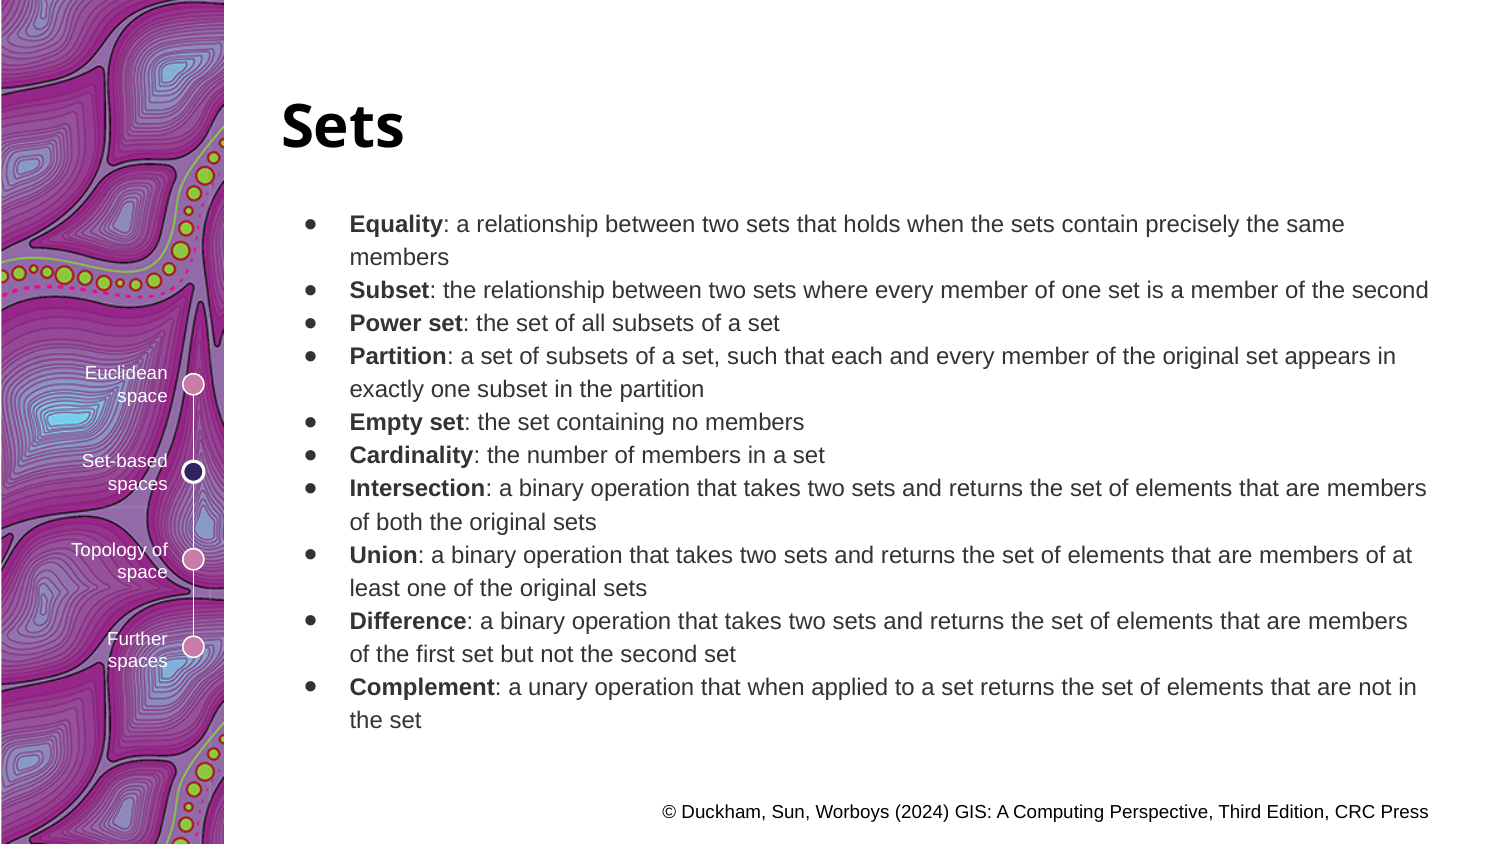

# Sets
Equality: a relationship between two sets that holds when the sets contain precisely the same members
Subset: the relationship between two sets where every member of one set is a member of the second
Power set: the set of all subsets of a set
Partition: a set of subsets of a set, such that each and every member of the original set appears in exactly one subset in the partition
Empty set: the set containing no members
Cardinality: the number of members in a set
Intersection: a binary operation that takes two sets and returns the set of elements that are members of both the original sets
Union: a binary operation that takes two sets and returns the set of elements that are members of at least one of the original sets
Difference: a binary operation that takes two sets and returns the set of elements that are members of the first set but not the second set
Complement: a unary operation that when applied to a set returns the set of elements that are not in the set